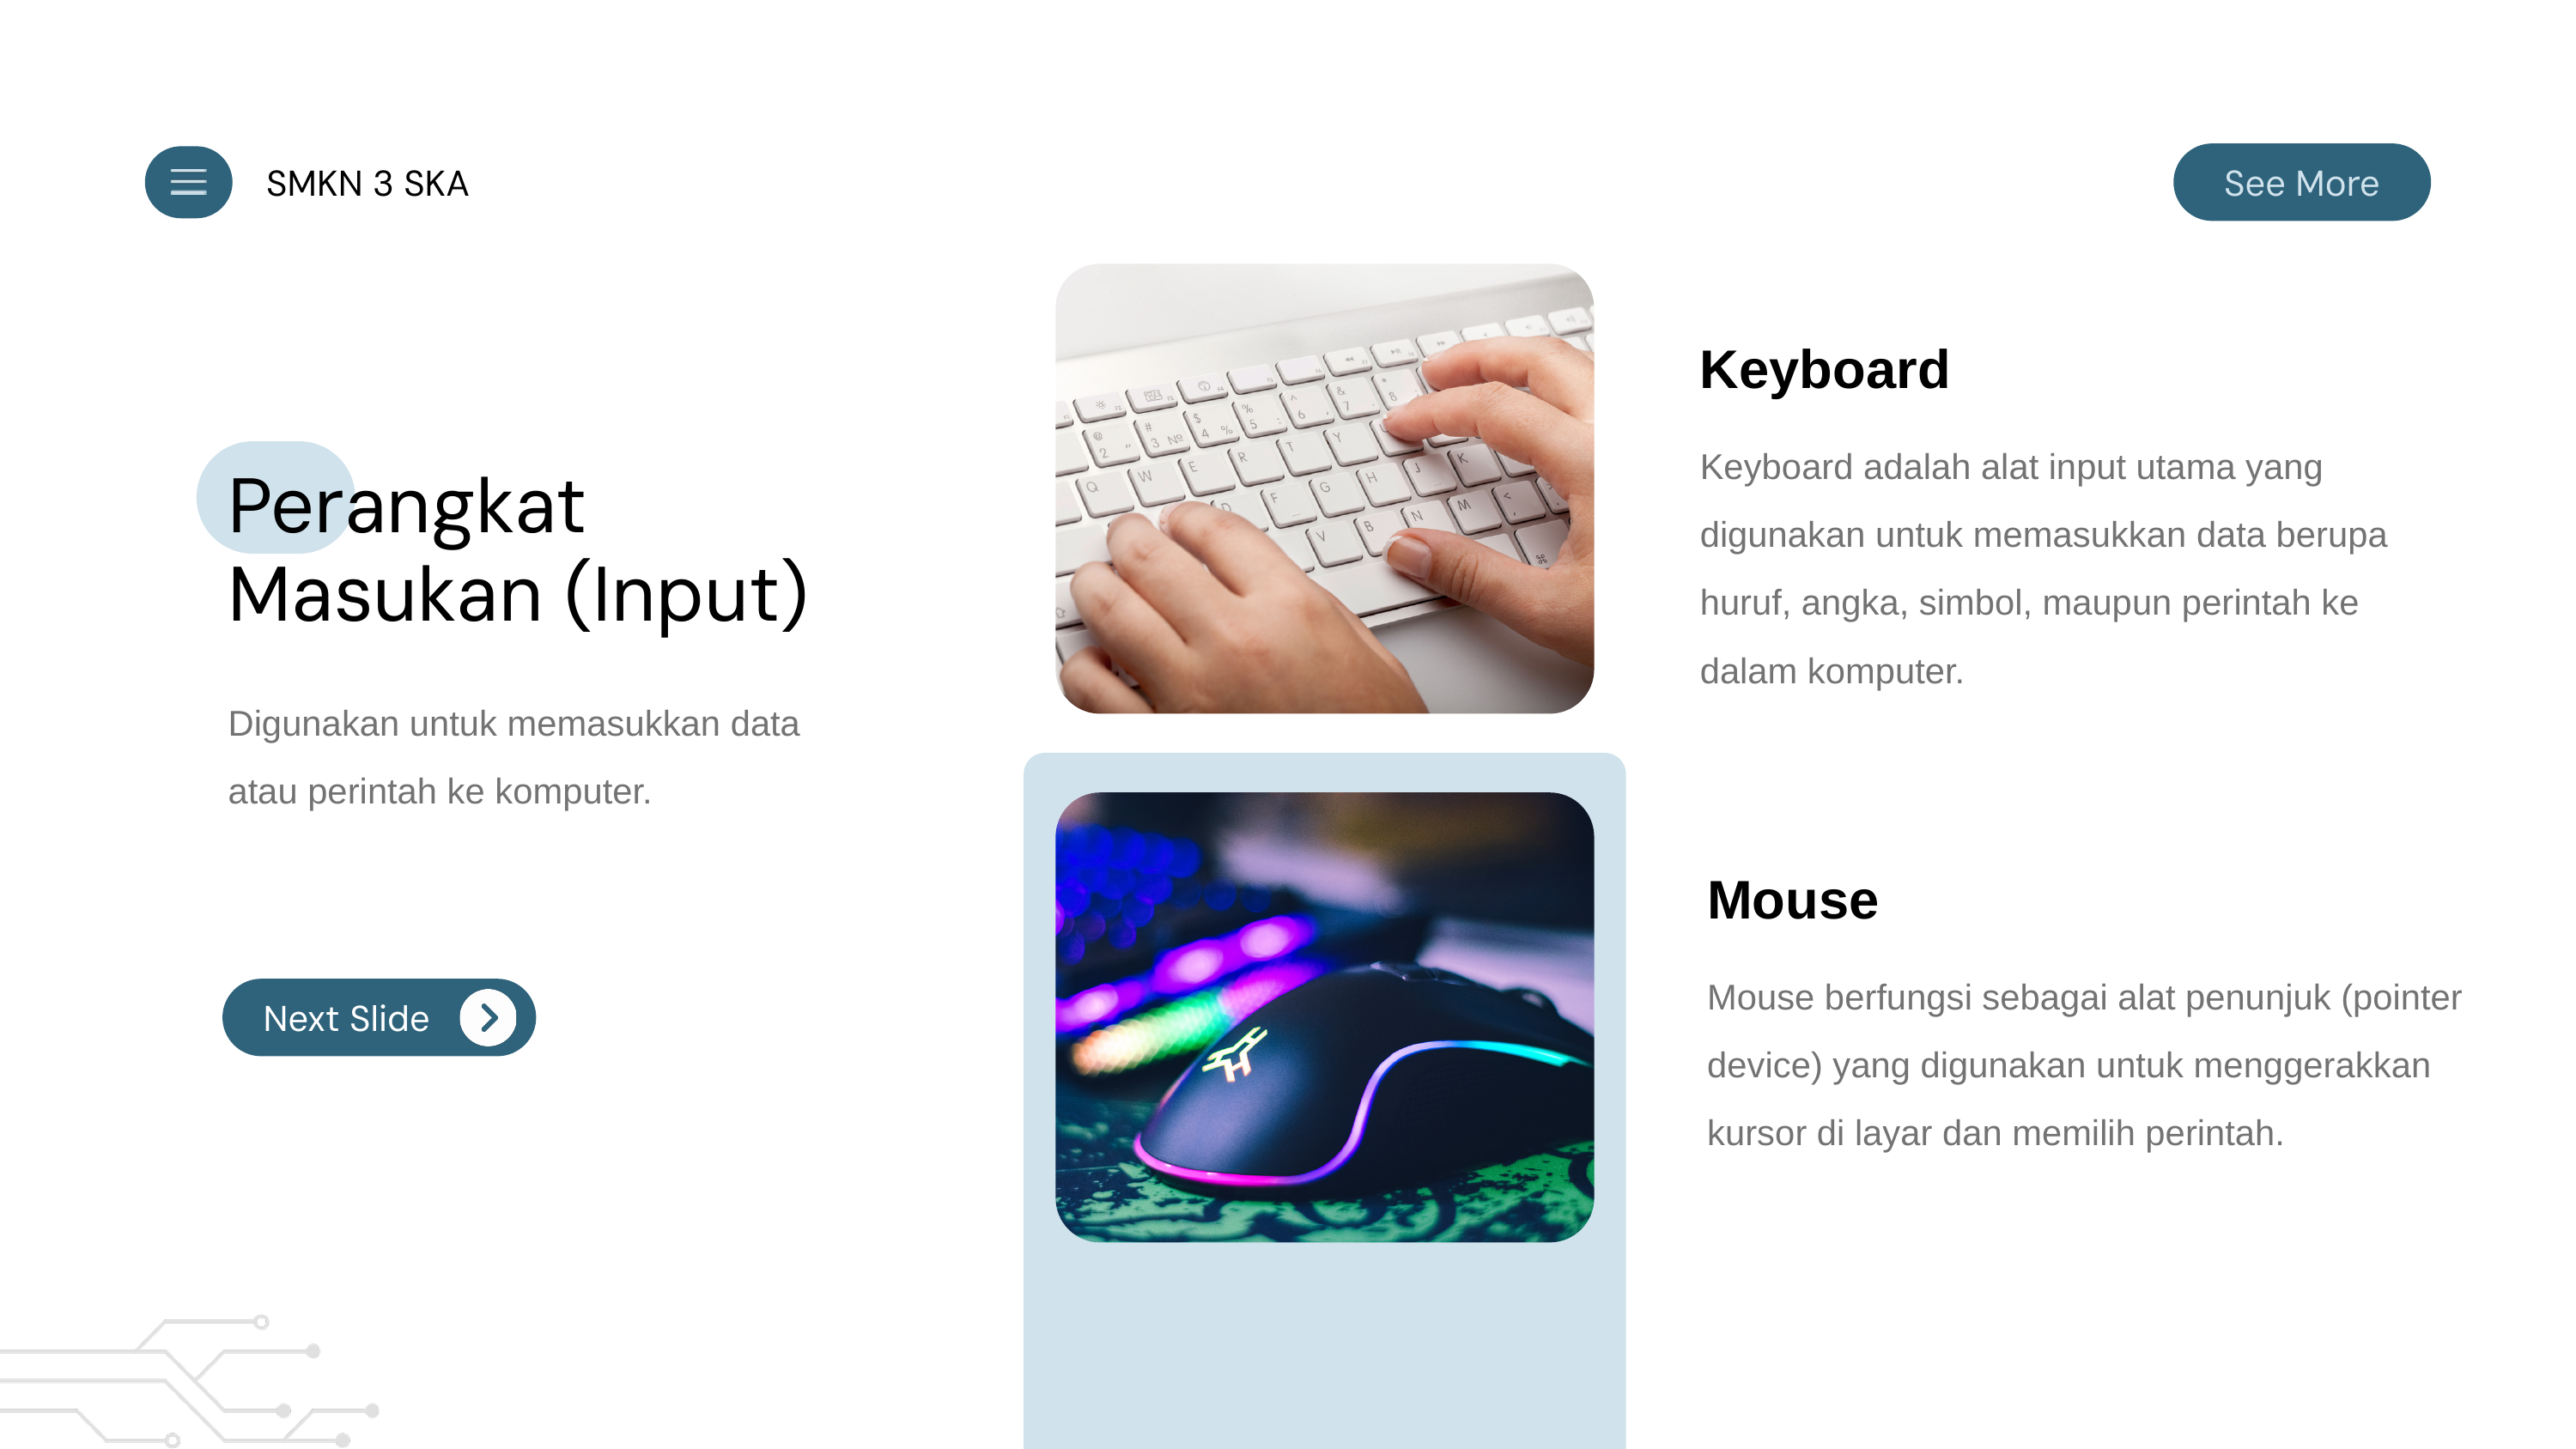

SMKN 3 SKA
See More

Keyboard
Keyboard adalah alat input utama yang digunakan untuk memasukkan data berupa huruf, angka, simbol, maupun perintah ke dalam komputer.

Perangkat Masukan (Input)
Digunakan untuk memasukkan data atau perintah ke komputer.

Mouse
Mouse berfungsi sebagai alat penunjuk (pointer device) yang digunakan untuk menggerakkan kursor di layar dan memilih perintah.

Next Slide